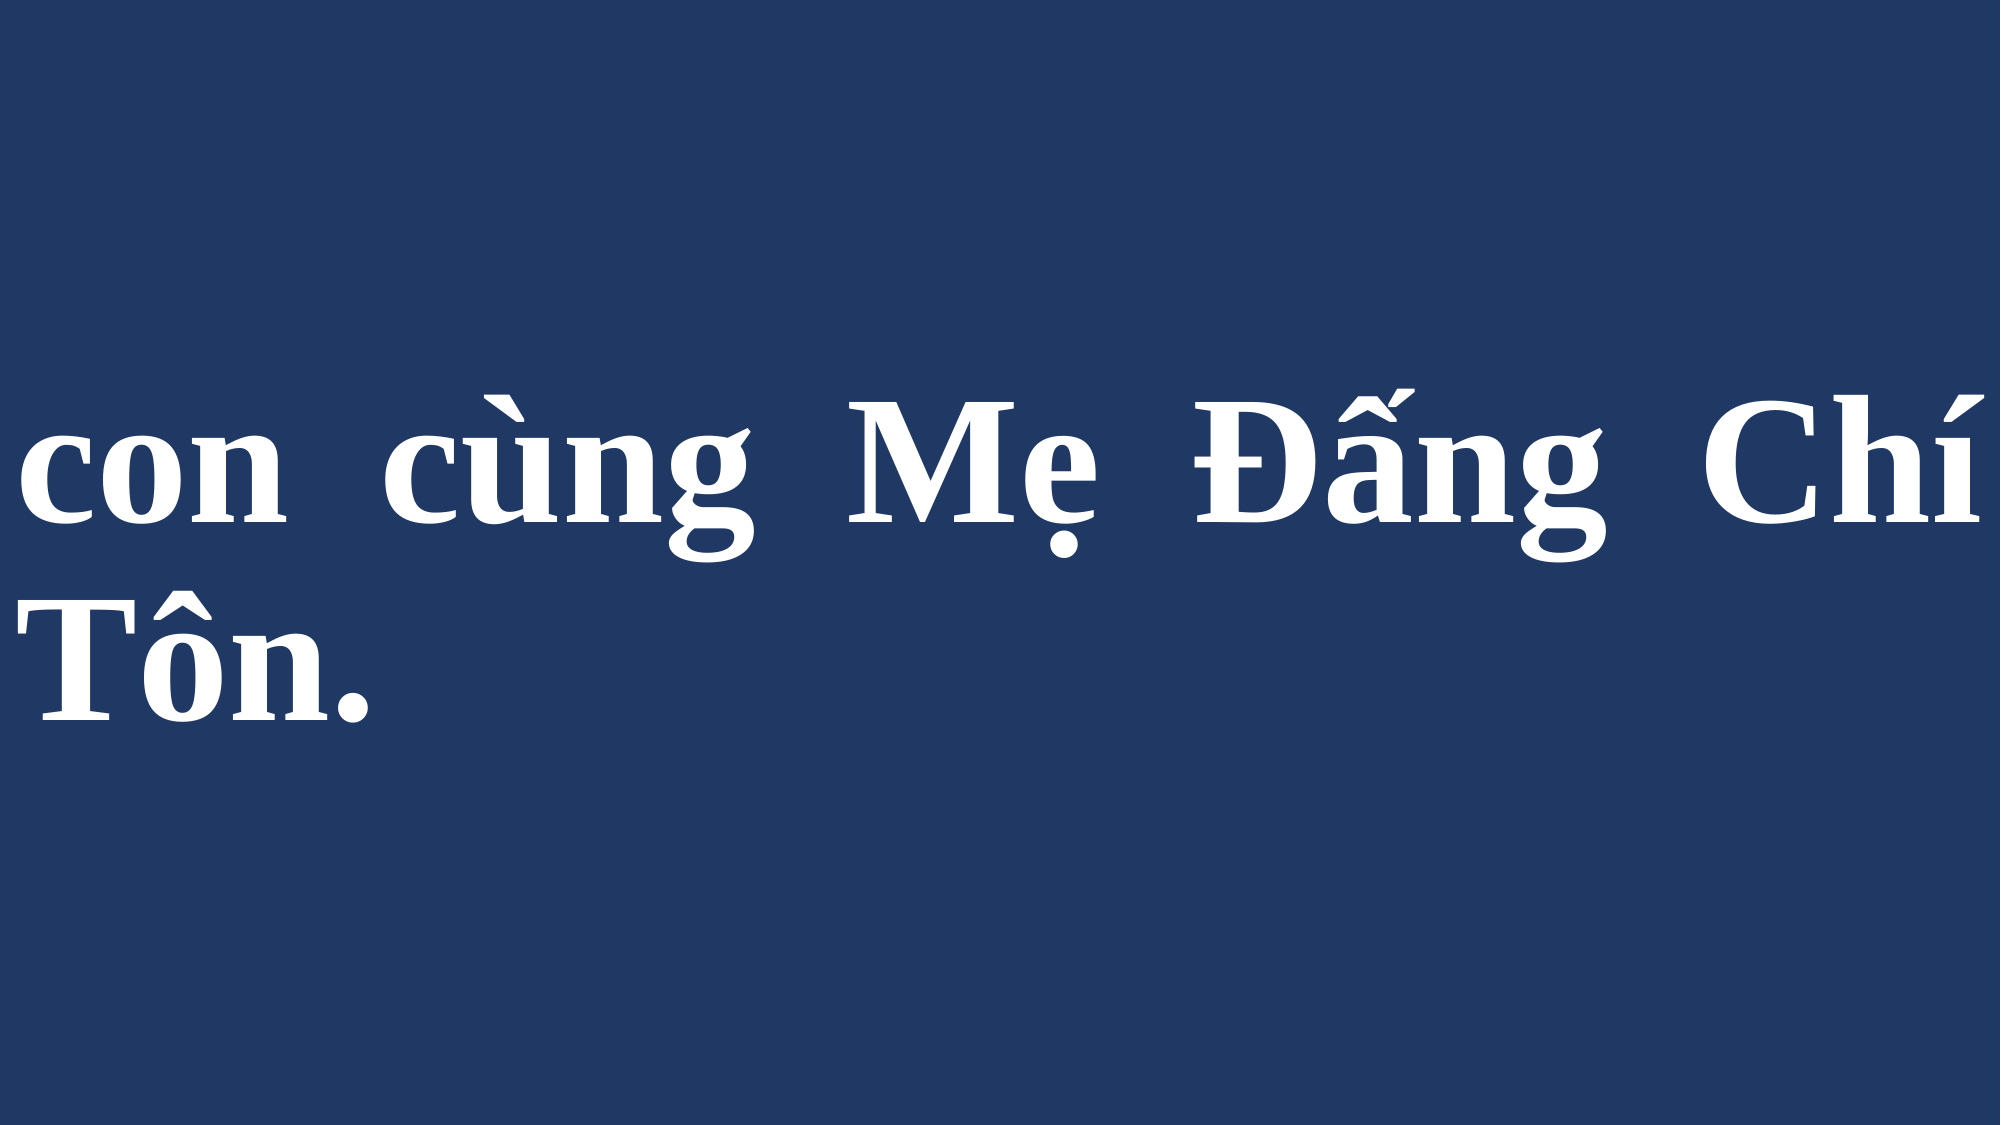

# con cùng Mẹ Đấng Chí Tôn.